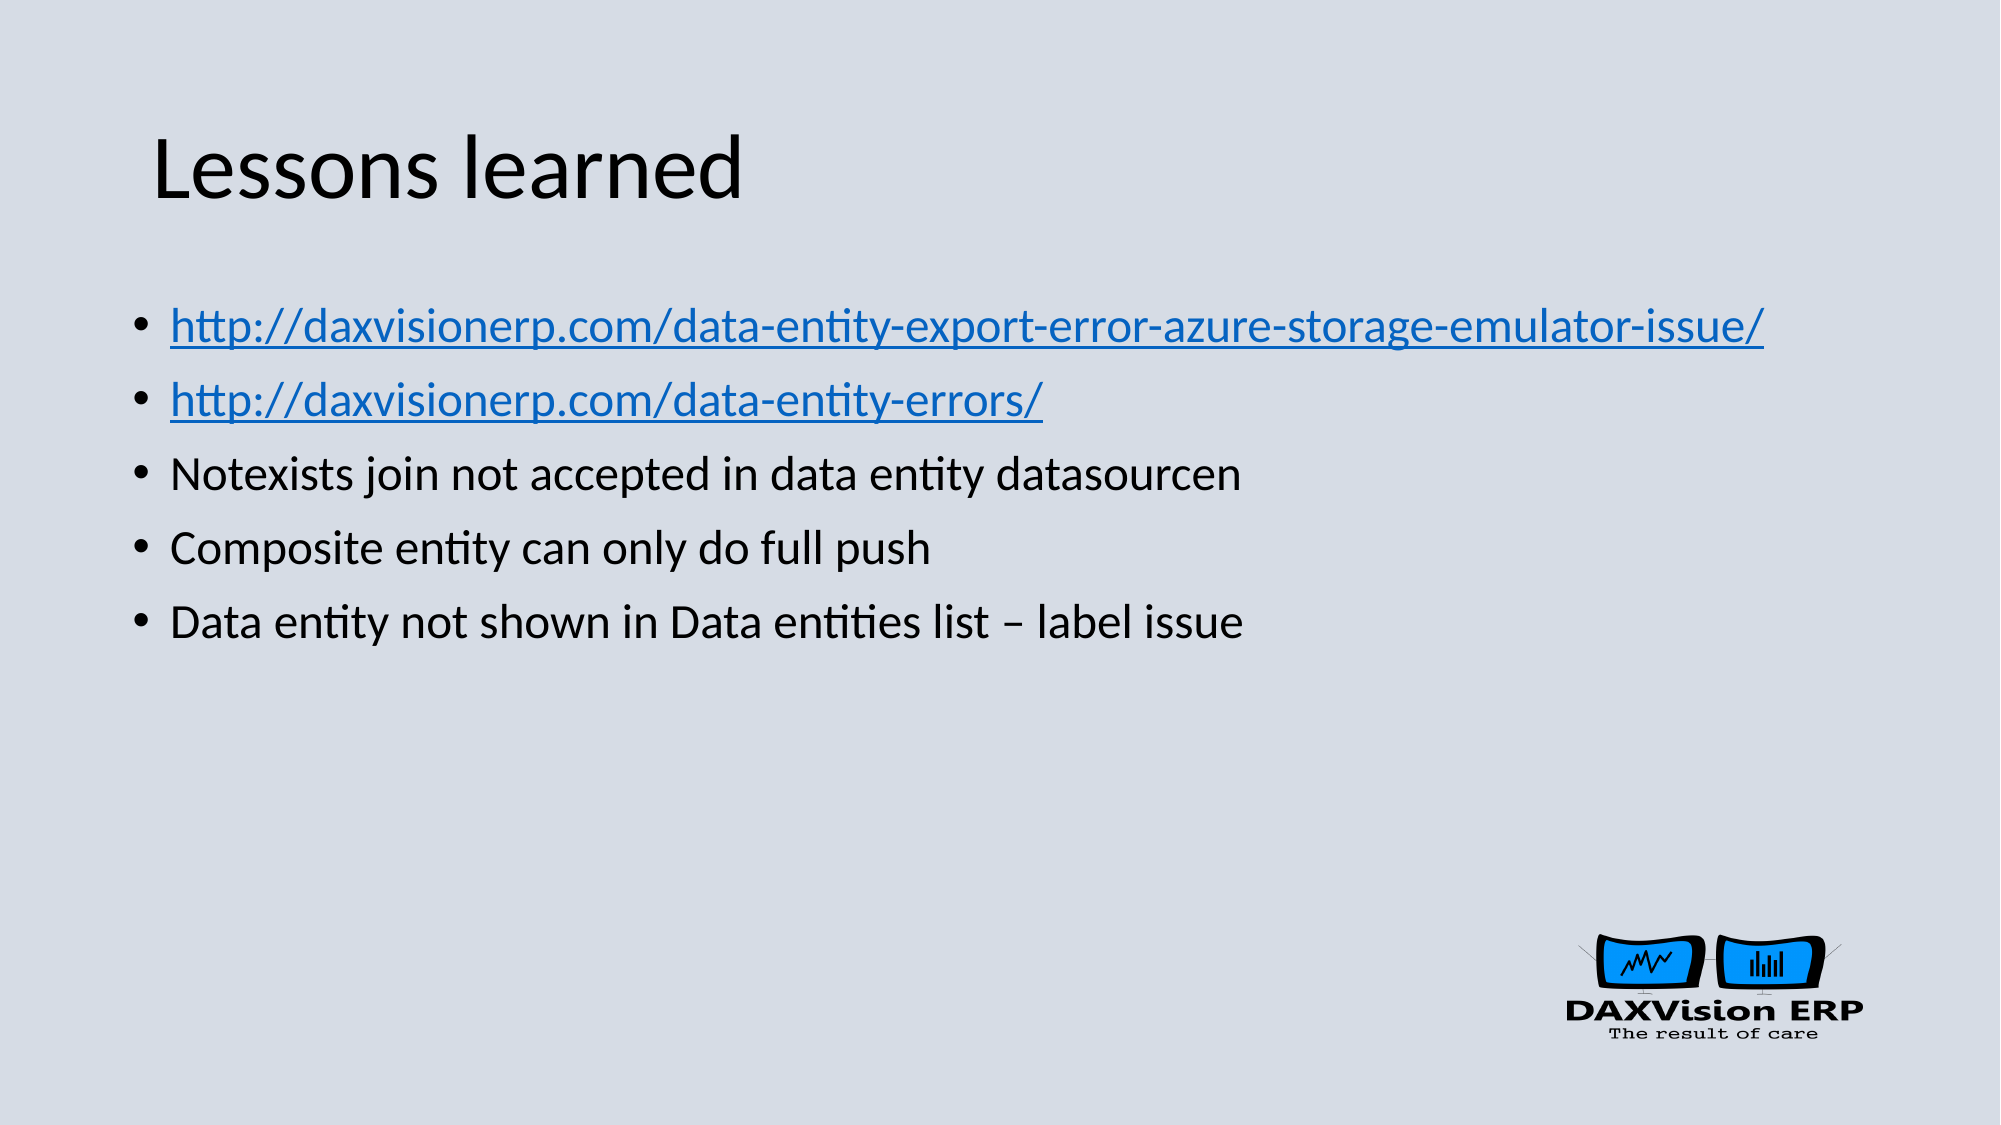

# Lessons learned
http://daxvisionerp.com/data-entity-export-error-azure-storage-emulator-issue/
http://daxvisionerp.com/data-entity-errors/
Notexists join not accepted in data entity datasourcen
Composite entity can only do full push
Data entity not shown in Data entities list – label issue